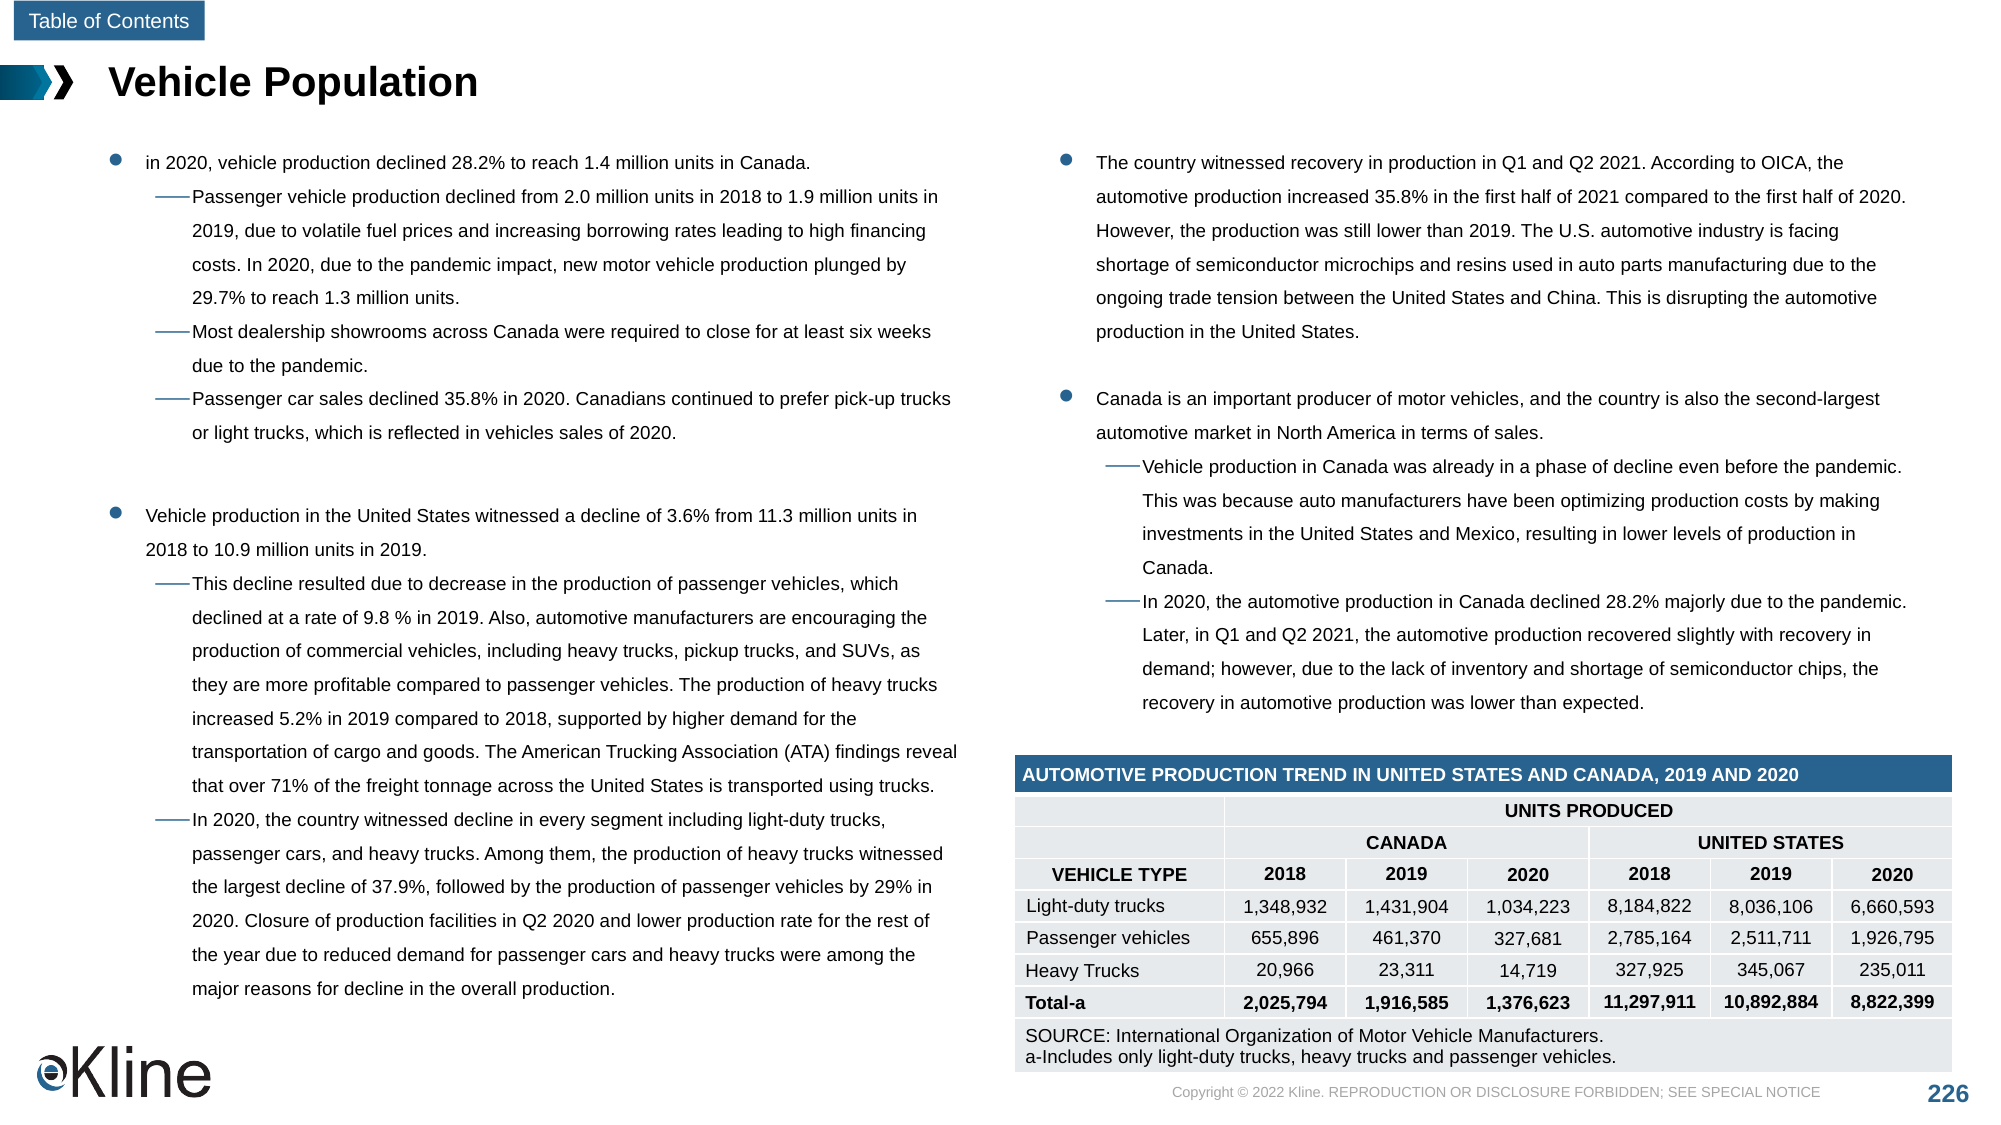

# Vehicle Population
in 2020, vehicle production declined 28.2% to reach 1.4 million units in Canada.
Passenger vehicle production declined from 2.0 million units in 2018 to 1.9 million units in 2019, due to volatile fuel prices and increasing borrowing rates leading to high financing costs. In 2020, due to the pandemic impact, new motor vehicle production plunged by 29.7% to reach 1.3 million units.
Most dealership showrooms across Canada were required to close for at least six weeks due to the pandemic.
Passenger car sales declined 35.8% in 2020. Canadians continued to prefer pick-up trucks or light trucks, which is reflected in vehicles sales of 2020.

Vehicle production in the United States witnessed a decline of 3.6% from 11.3 million units in 2018 to 10.9 million units in 2019.
This decline resulted due to decrease in the production of passenger vehicles, which declined at a rate of 9.8 % in 2019. Also, automotive manufacturers are encouraging the production of commercial vehicles, including heavy trucks, pickup trucks, and SUVs, as they are more profitable compared to passenger vehicles. The production of heavy trucks increased 5.2% in 2019 compared to 2018, supported by higher demand for the transportation of cargo and goods. The American Trucking Association (ATA) findings reveal that over 71% of the freight tonnage across the United States is transported using trucks.
In 2020, the country witnessed decline in every segment including light-duty trucks, passenger cars, and heavy trucks. Among them, the production of heavy trucks witnessed the largest decline of 37.9%, followed by the production of passenger vehicles by 29% in 2020. Closure of production facilities in Q2 2020 and lower production rate for the rest of the year due to reduced demand for passenger cars and heavy trucks were among the major reasons for decline in the overall production.
The country witnessed recovery in production in Q1 and Q2 2021. According to OICA, the automotive production increased 35.8% in the first half of 2021 compared to the first half of 2020. However, the production was still lower than 2019. The U.S. automotive industry is facing shortage of semiconductor microchips and resins used in auto parts manufacturing due to the ongoing trade tension between the United States and China. This is disrupting the automotive production in the United States.

Canada is an important producer of motor vehicles, and the country is also the second-largest automotive market in North America in terms of sales.
Vehicle production in Canada was already in a phase of decline even before the pandemic. This was because auto manufacturers have been optimizing production costs by making investments in the United States and Mexico, resulting in lower levels of production in Canada.
In 2020, the automotive production in Canada declined 28.2% majorly due to the pandemic. Later, in Q1 and Q2 2021, the automotive production recovered slightly with recovery in demand; however, due to the lack of inventory and shortage of semiconductor chips, the recovery in automotive production was lower than expected.
| AUTOMOTIVE PRODUCTION TREND IN UNITED STATES AND CANADA, 2019 AND 2020 |  |  |  |  |  |  |
| --- | --- | --- | --- | --- | --- | --- |
|  | UNITS PRODUCED | UNITS PRODUCED |  |  |  |  |
|  | CANADA | CANADA |  | UNITED STATES | UNITED STATES |  |
| VEHICLE TYPE | 2018 | 2019 | 2020 | 2018 | 2019 | 2020 |
| Light-duty trucks | 1,348,932 | 1,431,904 | 1,034,223 | 8,184,822 | 8,036,106 | 6,660,593 |
| Passenger vehicles | 655,896 | 461,370 | 327,681 | 2,785,164 | 2,511,711 | 1,926,795 |
| Heavy Trucks | 20,966 | 23,311 | 14,719 | 327,925 | 345,067 | 235,011 |
| Total-a | 2,025,794 | 1,916,585 | 1,376,623 | 11,297,911 | 10,892,884 | 8,822,399 |
| SOURCE: International Organization of Motor Vehicle Manufacturers. a-Includes only light-duty trucks, heavy trucks and passenger vehicles. |  |  |  |  |  |  |